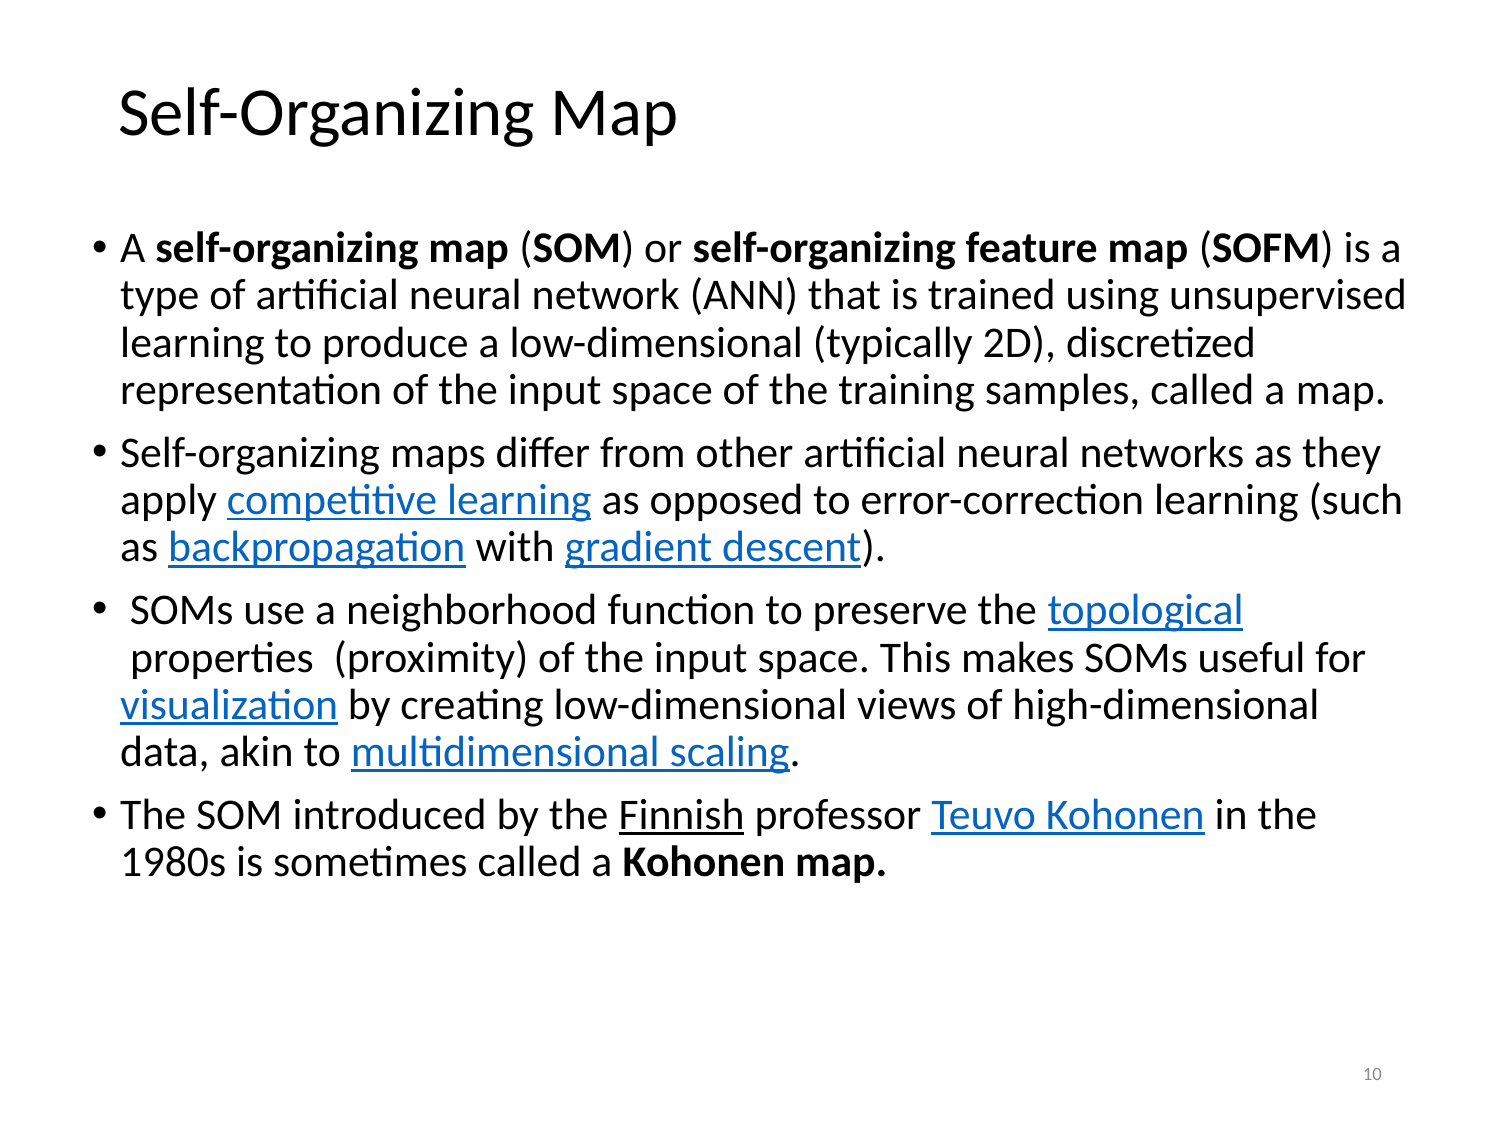

# Self-Organizing Map
A self-organizing map (SOM) or self-organizing feature map (SOFM) is a type of artificial neural network (ANN) that is trained using unsupervised learning to produce a low-dimensional (typically 2D), discretized representation of the input space of the training samples, called a map.
Self-organizing maps differ from other artificial neural networks as they apply competitive learning as opposed to error-correction learning (such as backpropagation with gradient descent).
 SOMs use a neighborhood function to preserve the topological properties  (proximity) of the input space. This makes SOMs useful for visualization by creating low-dimensional views of high-dimensional data, akin to multidimensional scaling.
The SOM introduced by the Finnish professor Teuvo Kohonen in the 1980s is sometimes called a Kohonen map.
10